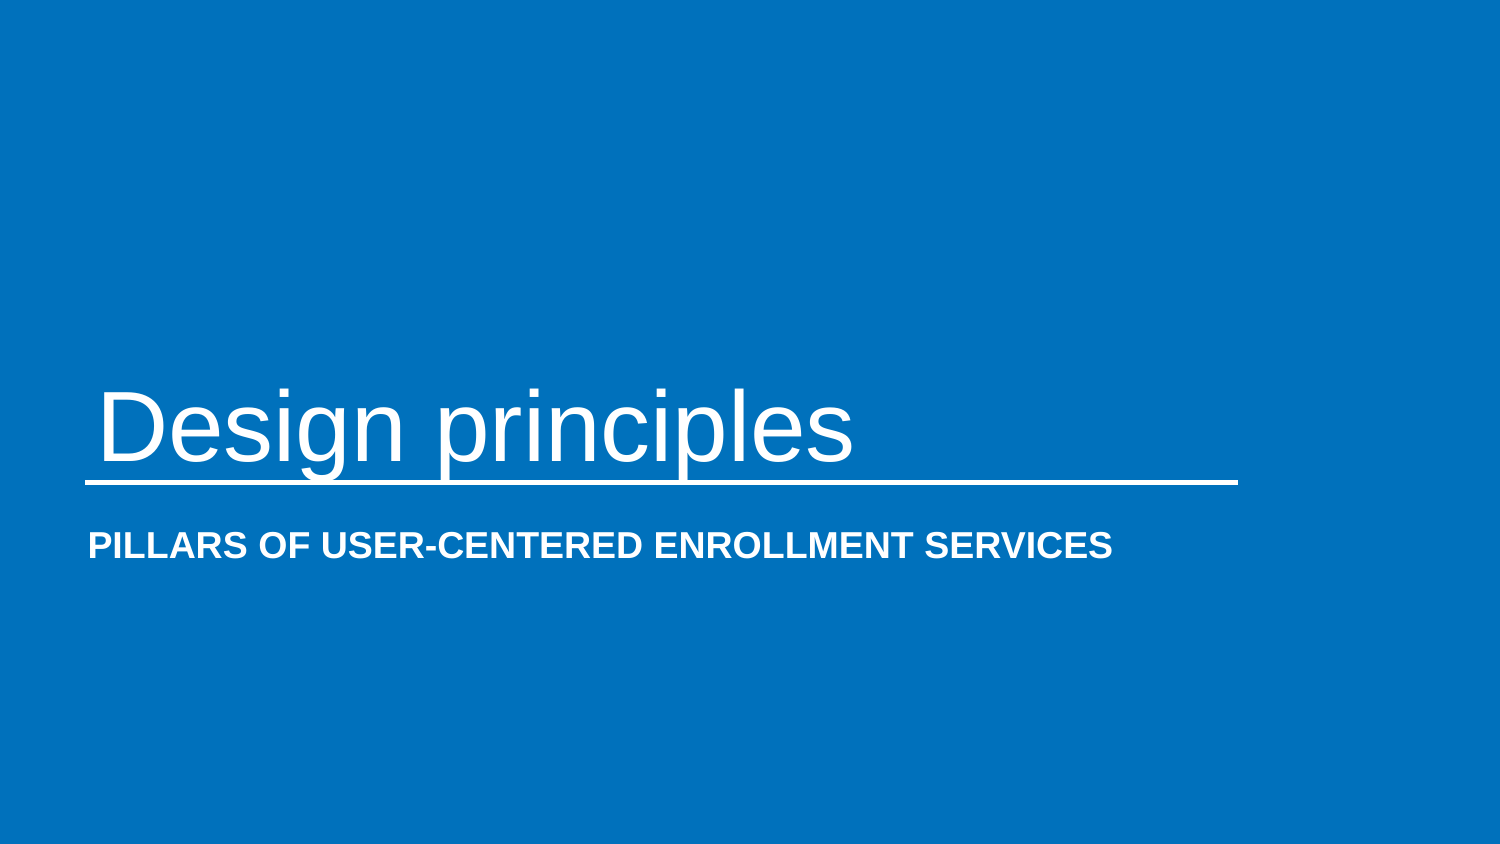

Design principles

PILLARS OF USER-CENTERED ENROLLMENT SERVICES